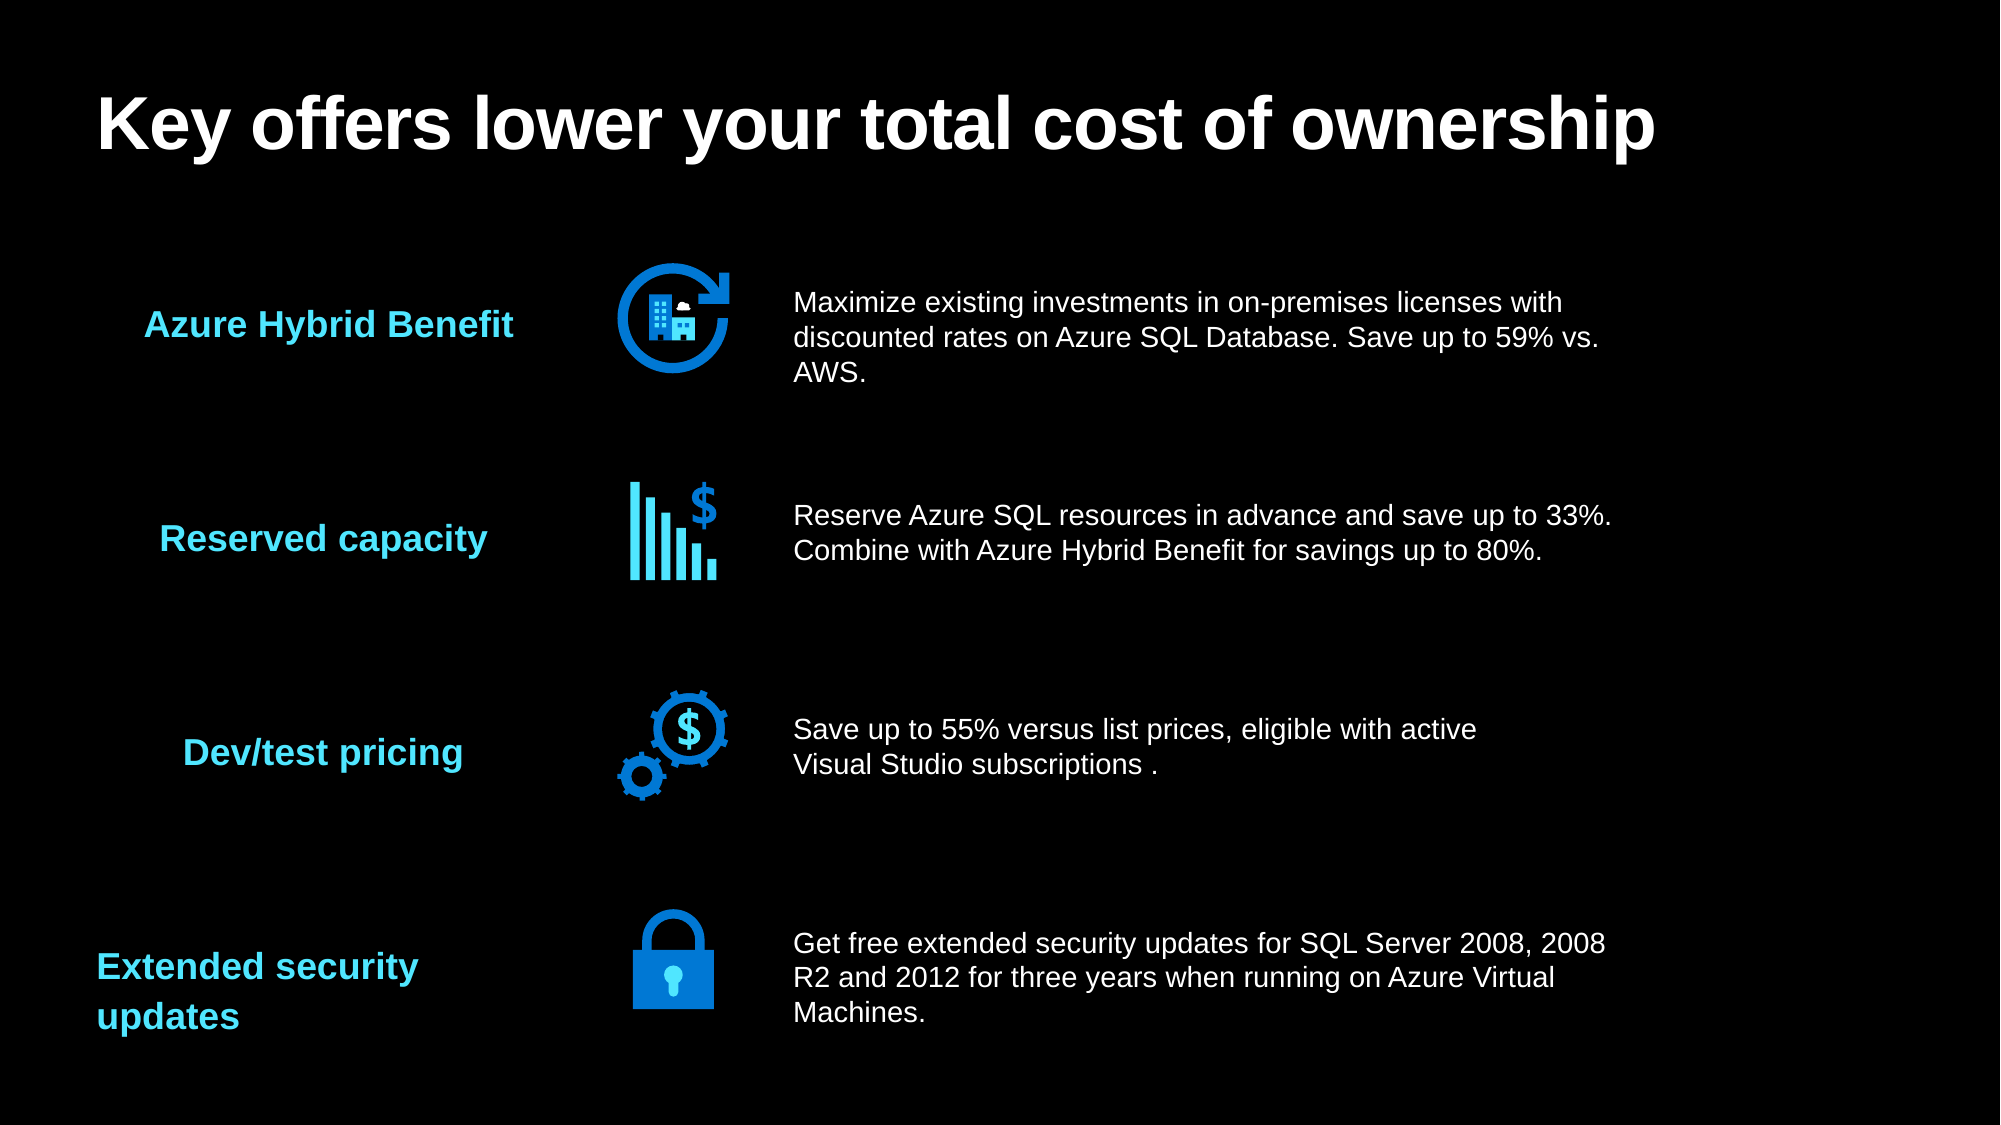

# Key offers lower your total cost of ownership

Maximize existing investments in on-premises licenses with discounted rates on Azure SQL Database. Save up to 59% vs. AWS.
Azure Hybrid Benefit

Reserve Azure SQL resources in advance and save up to 33%. Combine with Azure Hybrid Benefit for savings up to 80%.
Reserved capacity

Save up to 55% versus list prices, eligible with active Visual Studio subscriptions .
Dev/test pricing

Get free extended security updates for SQL Server 2008, 2008 R2 and 2012 for three years when running on Azure Virtual Machines.
Extended security updates